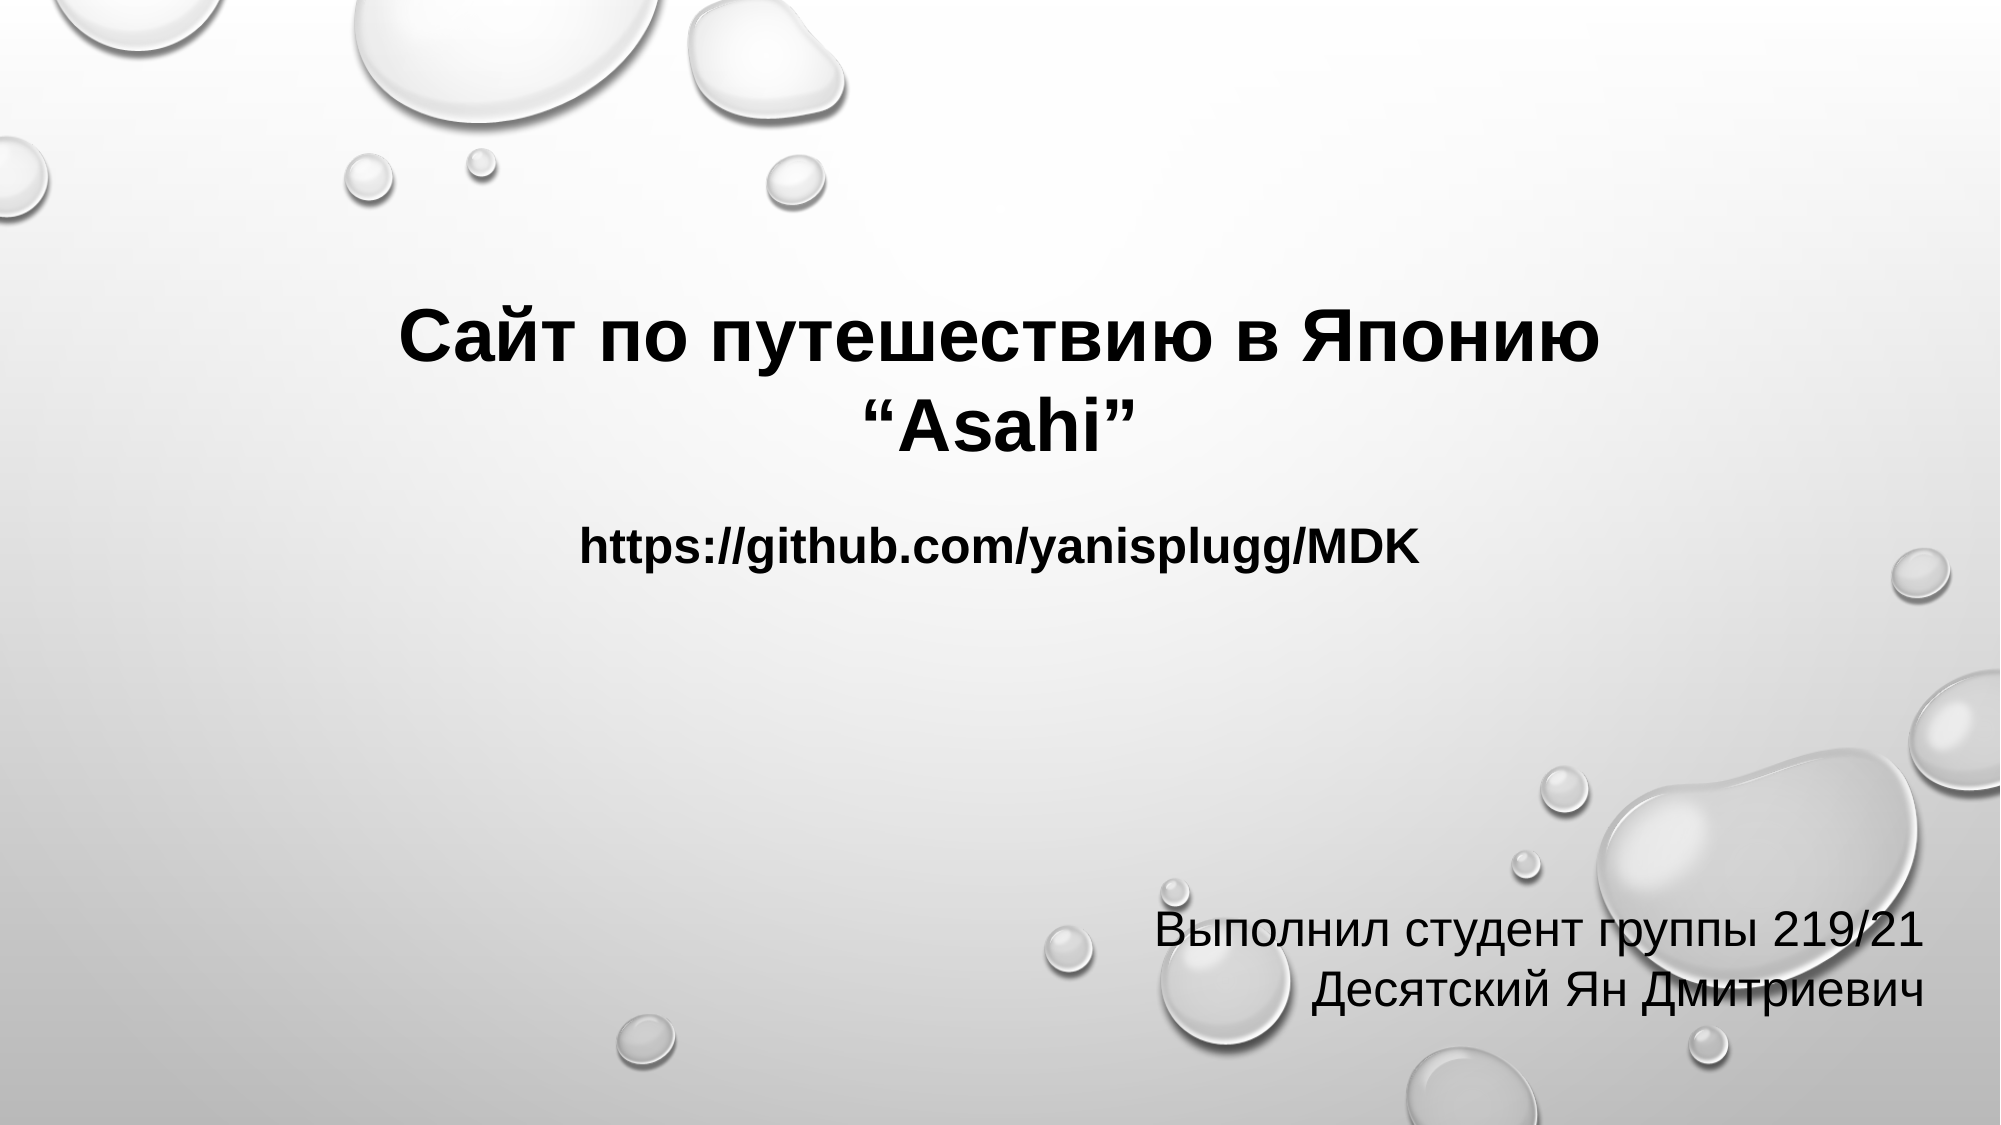

Сайт по путешествию в Японию “Asahi”
https://github.com/yanisplugg/MDK
Выполнил студент группы 219/21
Десятский Ян Дмитриевич